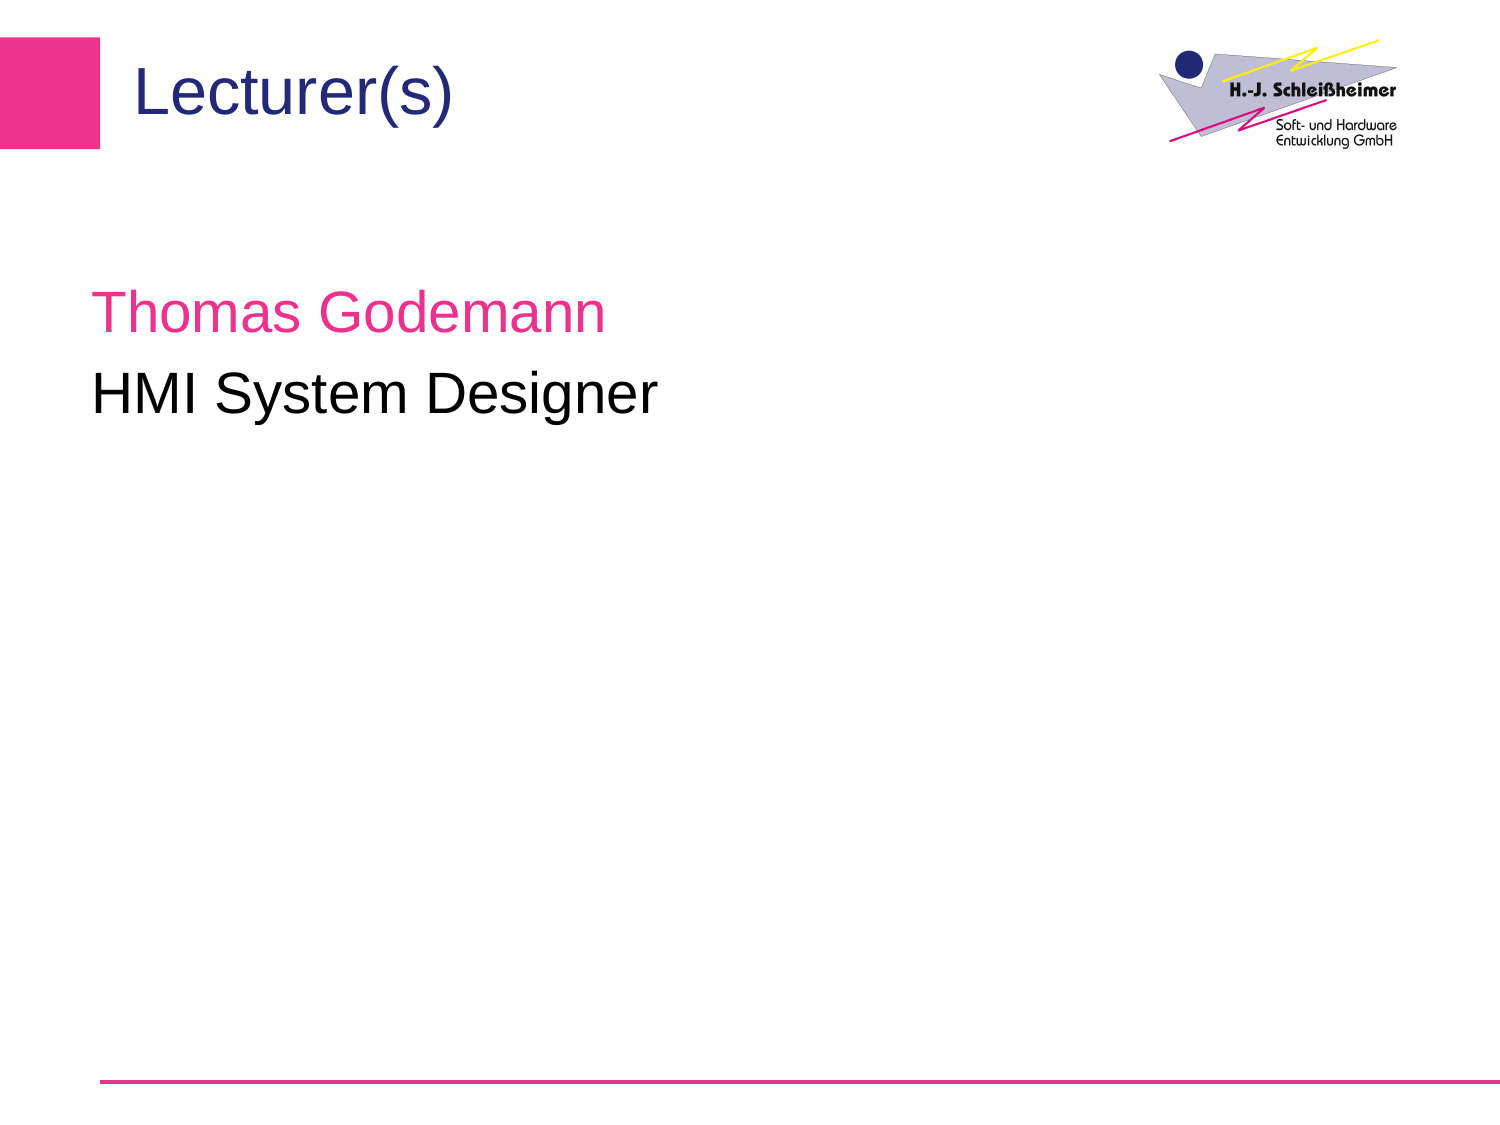

# Lecturer(s)

Thomas Godemann
HMI System Designer